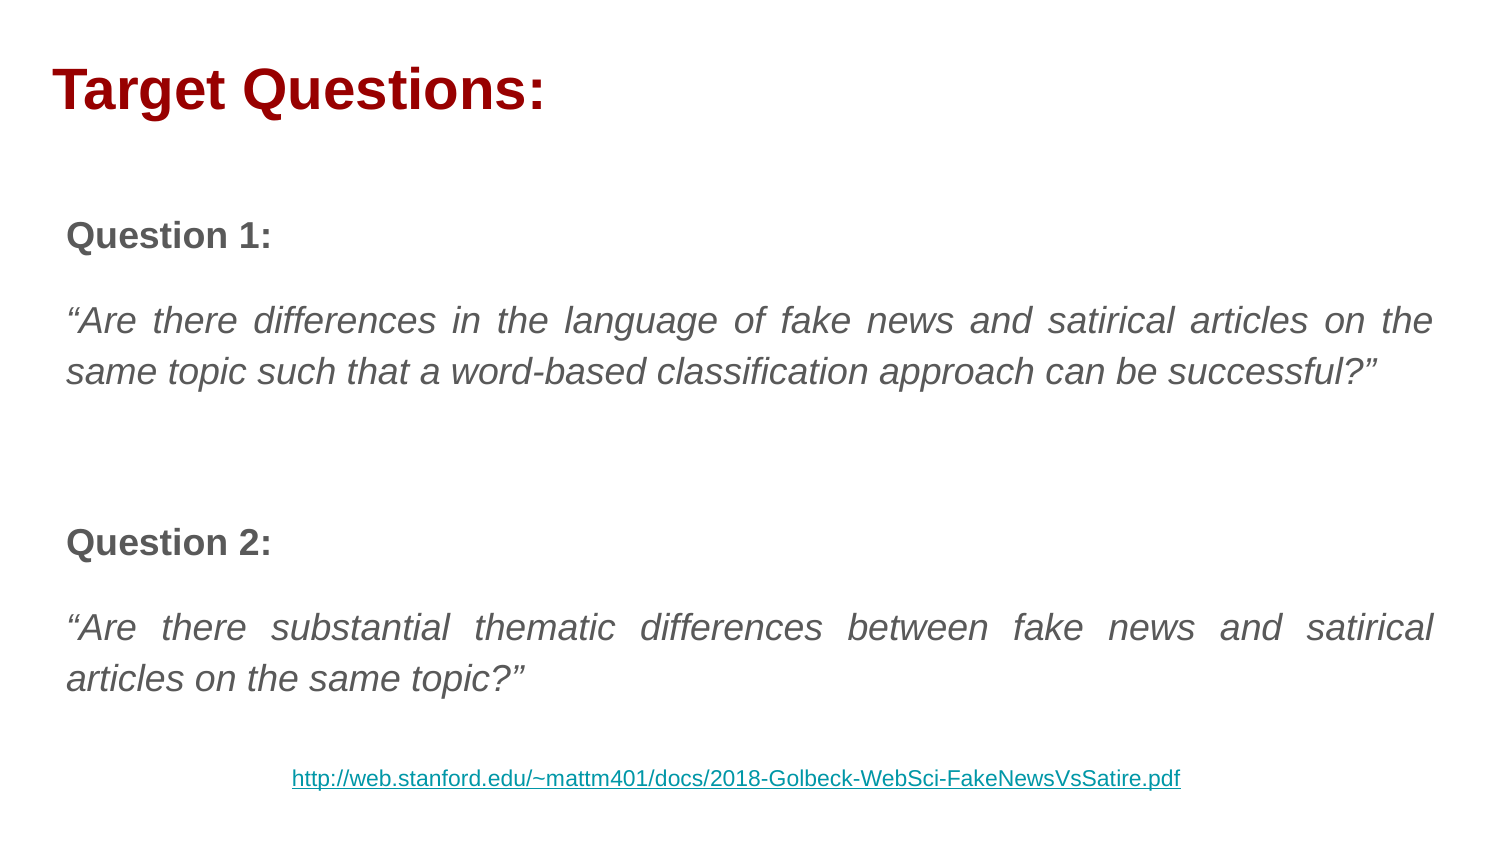

# Target Questions:
Question 1:
“Are there differences in the language of fake news and satirical articles on the same topic such that a word-based classification approach can be successful?”

Question 2:
“Are there substantial thematic differences between fake news and satirical articles on the same topic?”
http://web.stanford.edu/~mattm401/docs/2018-Golbeck-WebSci-FakeNewsVsSatire.pdf